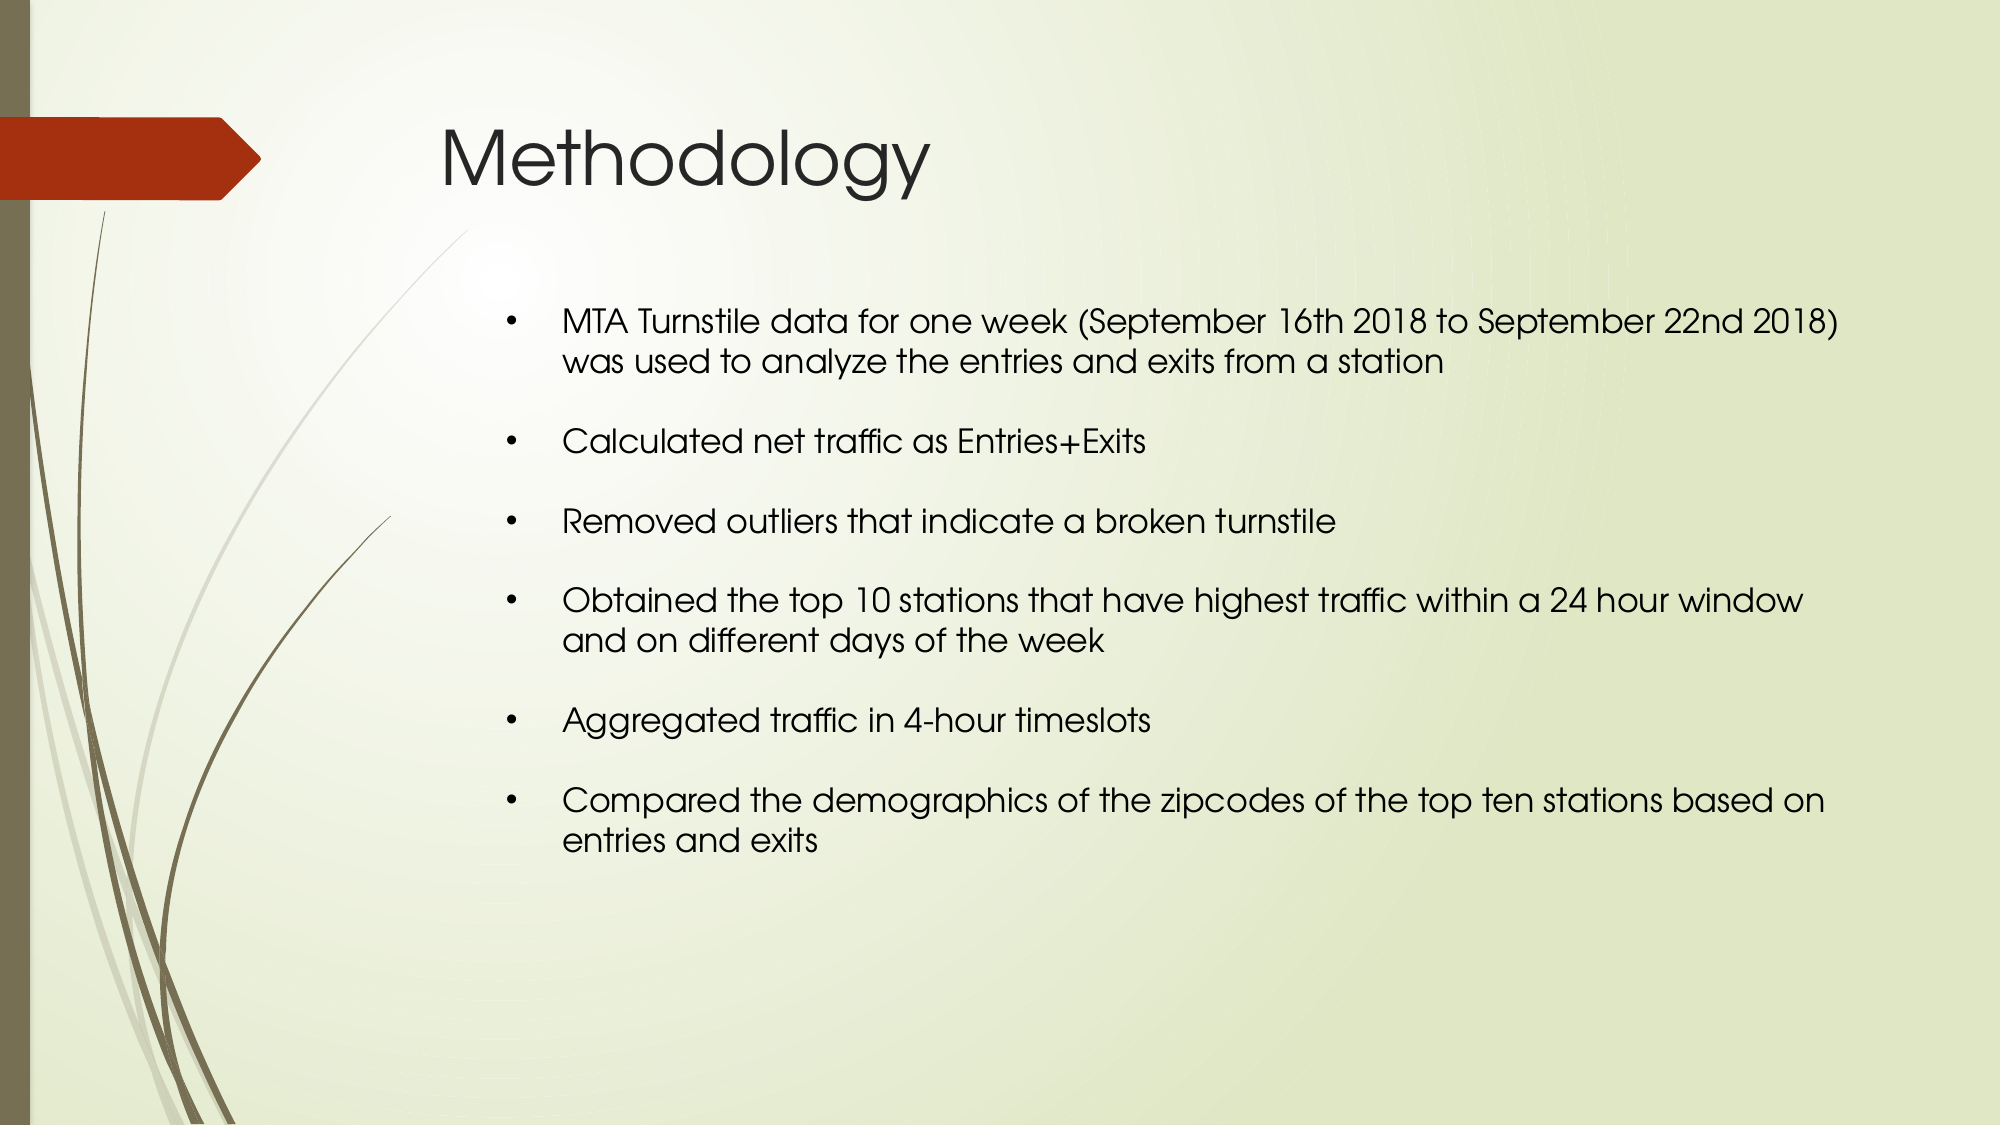

# Methodology
MTA Turnstile data for one week (September 16th 2018 to September 22nd 2018) was used to analyze the entries and exits from a station

Calculated net traffic as Entries+Exits

Removed outliers that indicate a broken turnstile

Obtained the top 10 stations that have highest traffic within a 24 hour window and on different days of the week

Aggregated traffic in 4-hour timeslots

Compared the demographics of the zipcodes of the top ten stations based on entries and exits